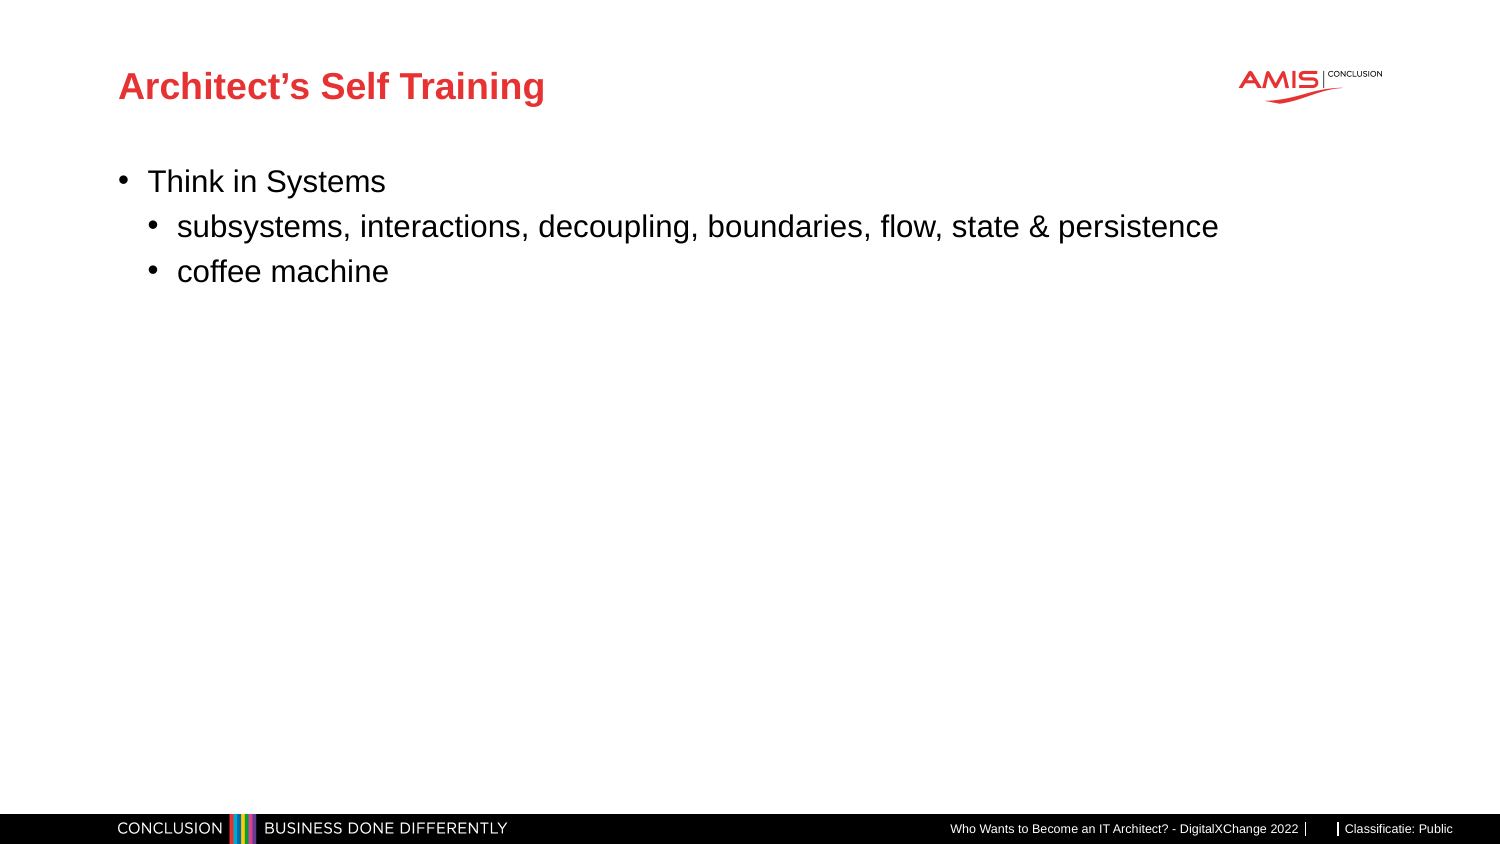

# Architect’s Self Training
Think in Systems
subsystems, interactions, decoupling, boundaries, flow, state & persistence
coffee machine

Who Wants to Become an IT Architect? - DigitalXChange 2022